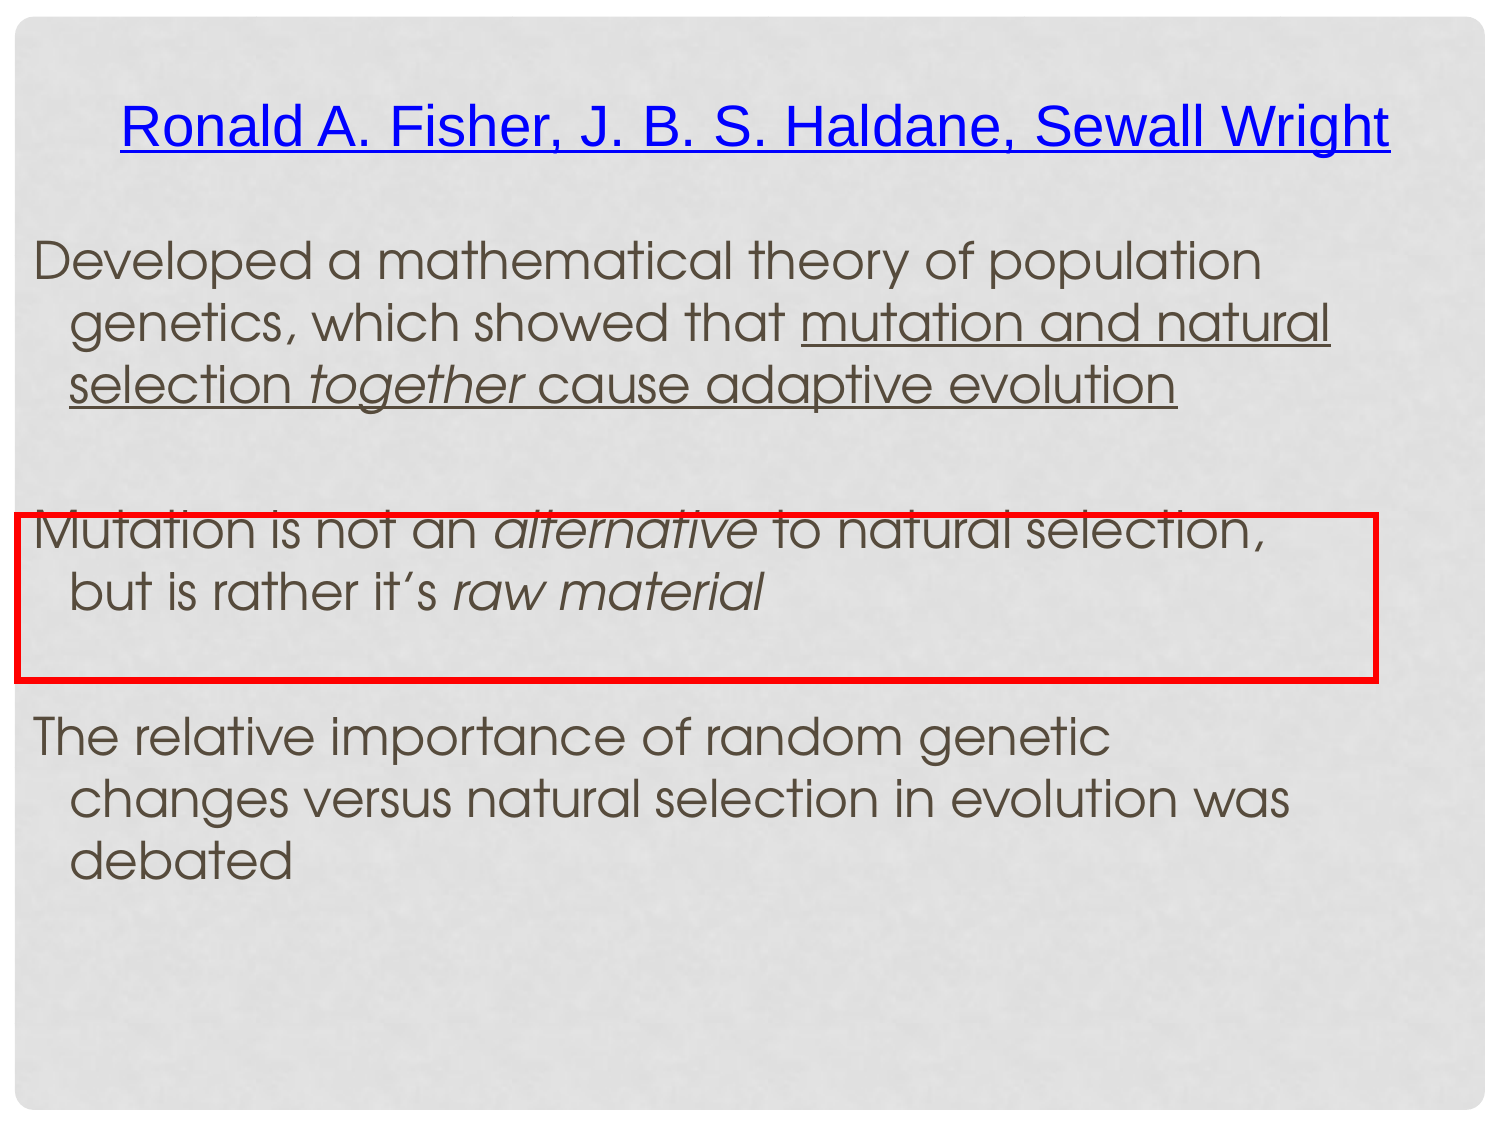

Ronald A. Fisher, J. B. S. Haldane, Sewall Wright
Developed a mathematical theory of population genetics, which showed that mutation and natural selection together cause adaptive evolution

Mutation is not an alternative to natural selection, but is rather it’s raw material

The relative importance of random genetic changes versus natural selection in evolution was debated